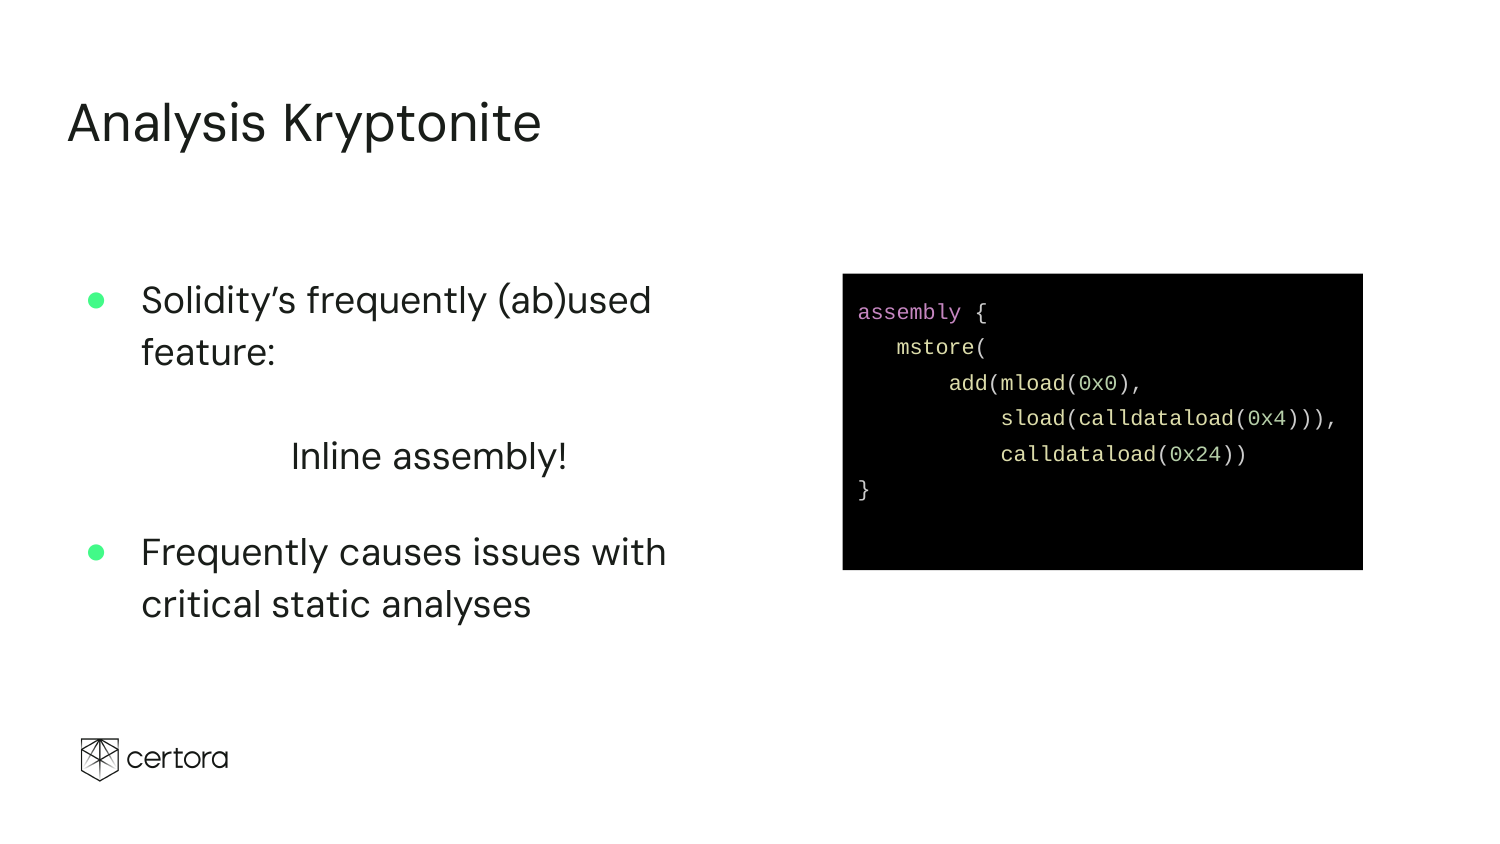

# Analysis Kryptonite
Solidity’s frequently (ab)used feature:
	Inline assembly!
Frequently causes issues with critical static analyses
assembly {
   mstore(
       add(mload(0x0),
           sload(calldataload(0x4))),
           calldataload(0x24))
}